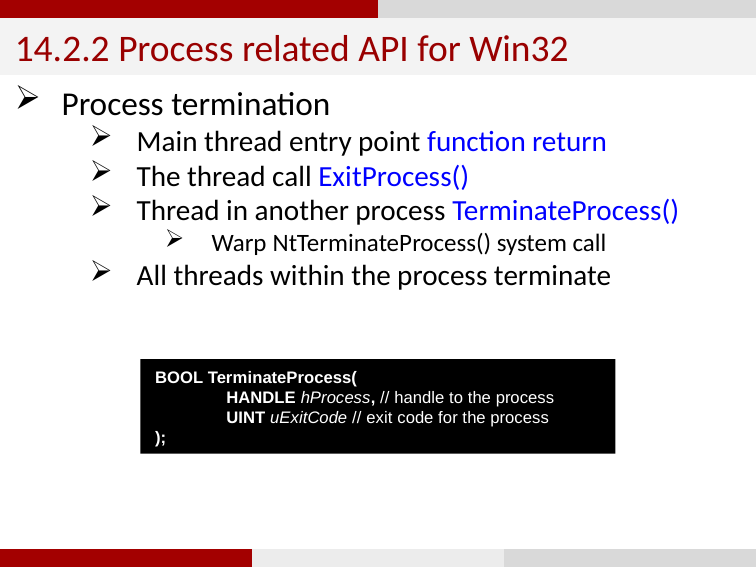

14.2.2 Process related API for Win32
Process termination
Main thread entry point function return
The thread call ExitProcess()
Thread in another process TerminateProcess()
Warp NtTerminateProcess() system call
All threads within the process terminate
BOOL TerminateProcess(
               HANDLE hProcess, // handle to the process
               UINT uExitCode // exit code for the process
);

58